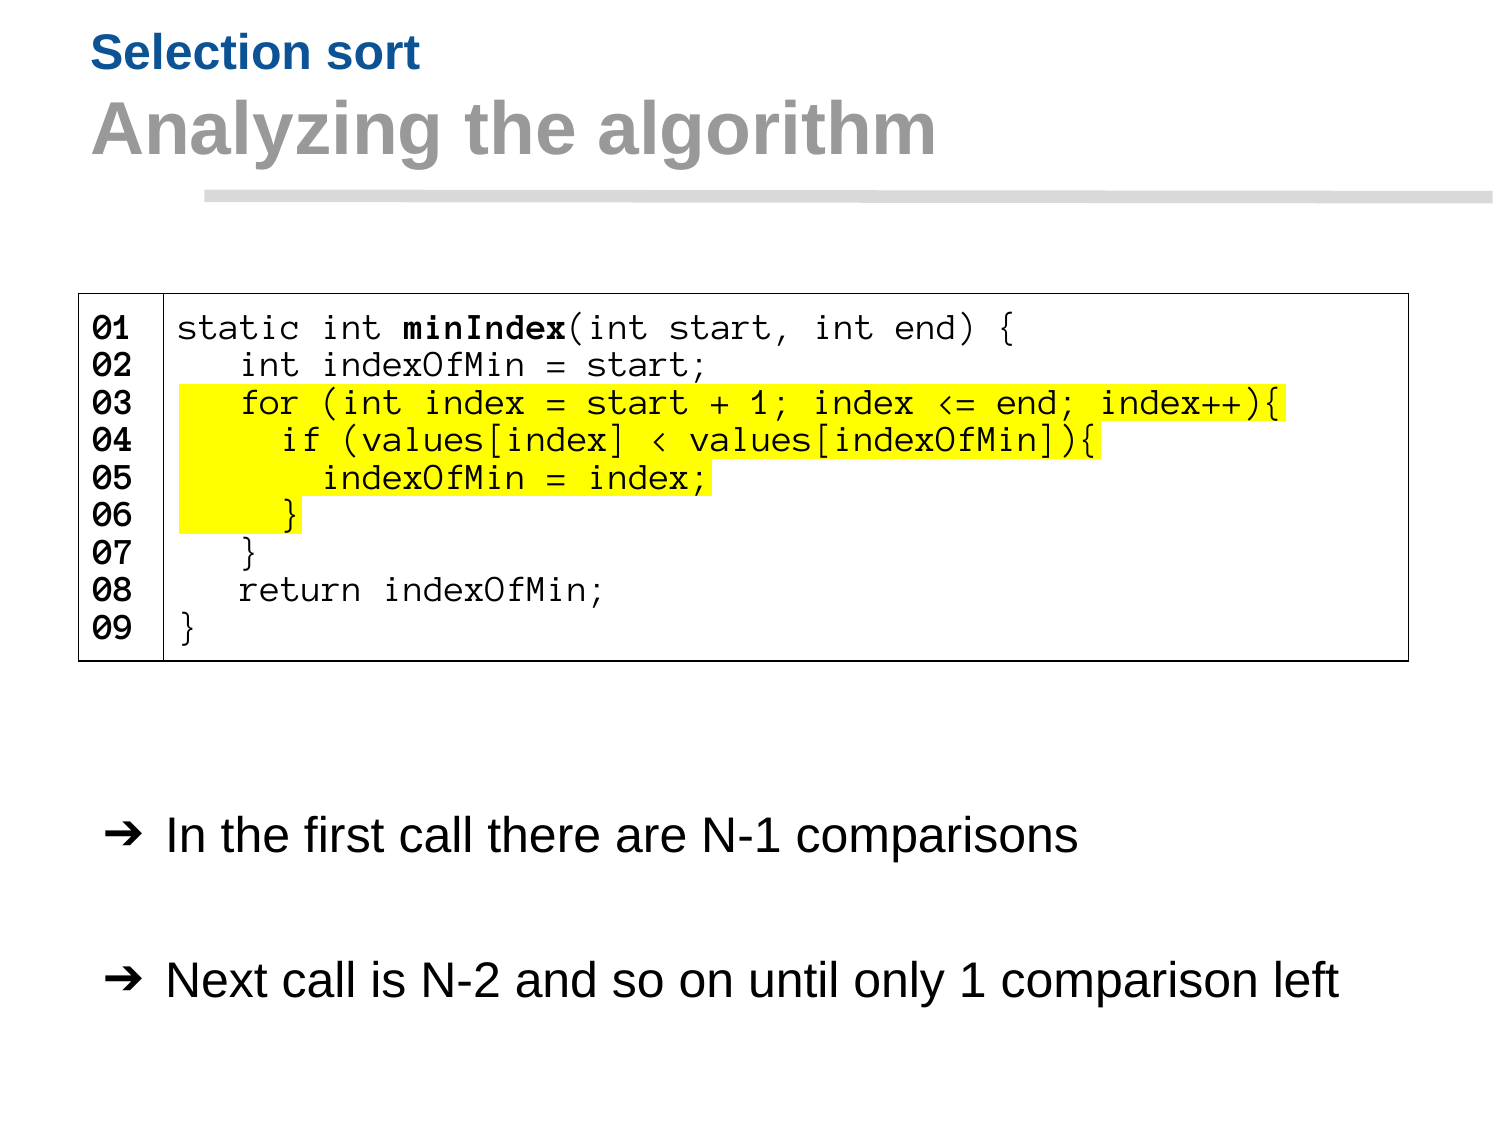

# Selection sort
Analyzing the algorithm

In the first call there are N-1 comparisons

Next call is N-2 and so on until only 1 comparison left
| 01 02 03 04 05 06 07 08 09 | static int minIndex(int start, int end) { int indexOfMin = start; for (int index = start + 1; index <= end; index++){ if (values[index] < values[indexOfMin]){ indexOfMin = index; } } return indexOfMin; } |
| --- | --- |